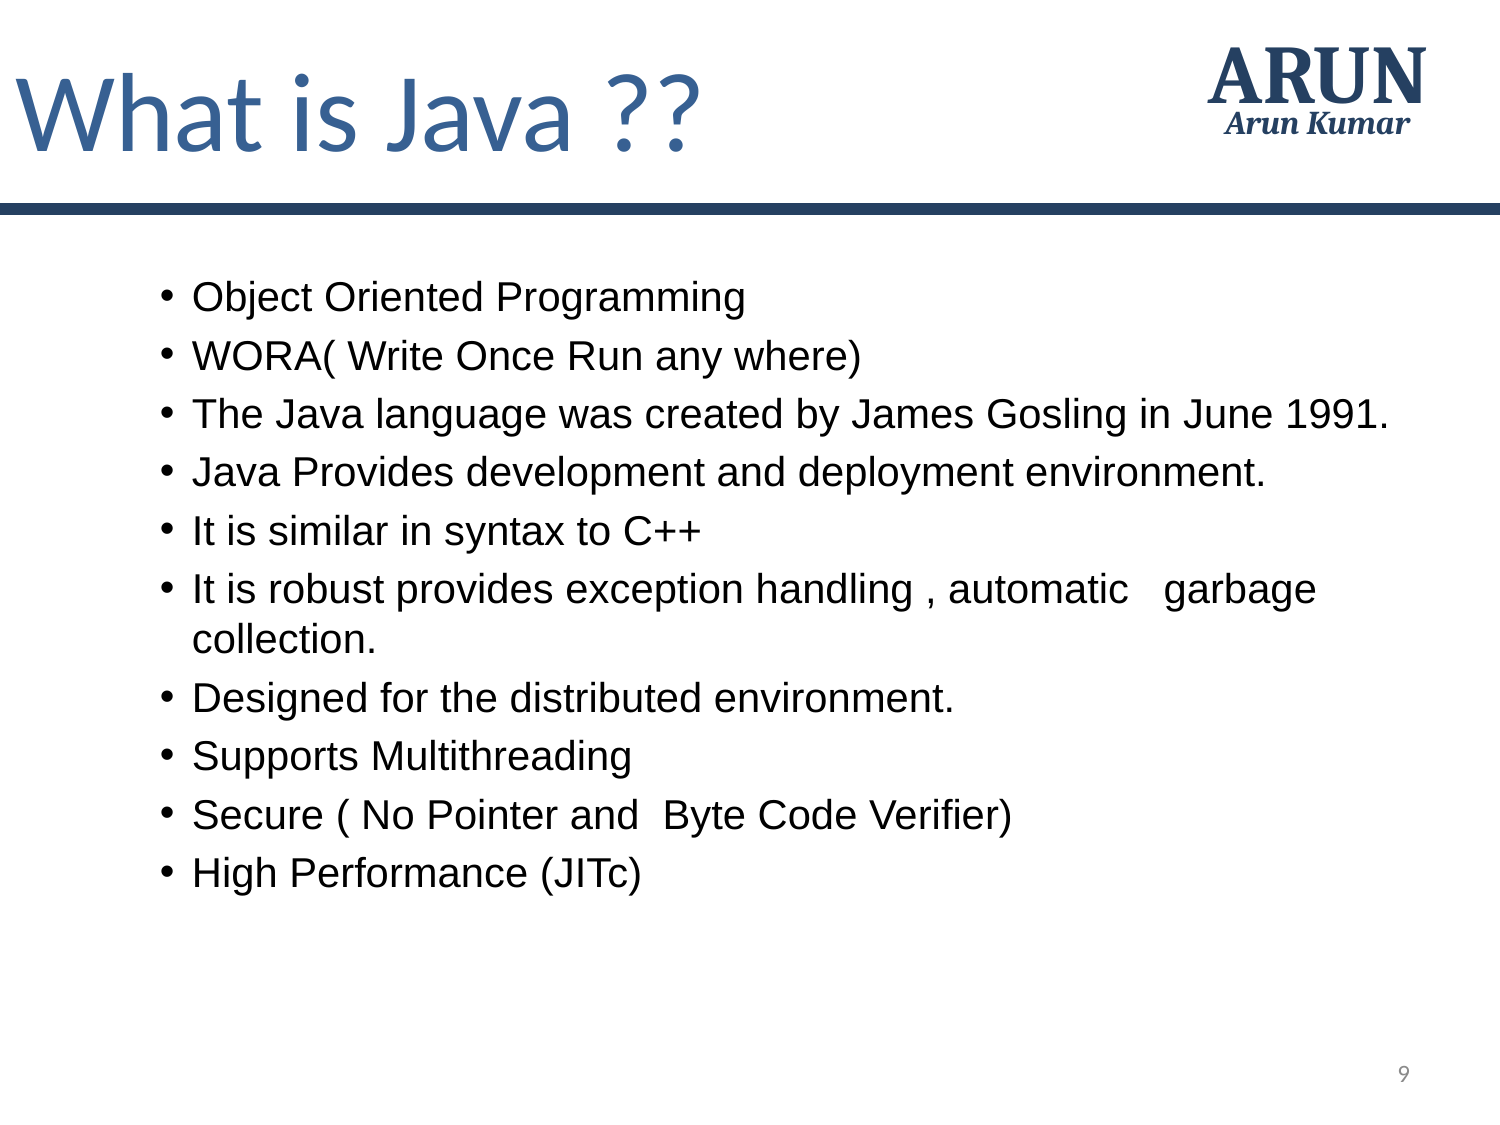

What is Java ??

ARUN
Arun Kumar

Object Oriented Programming
WORA( Write Once Run any where)
The Java language was created by James Gosling in June 1991.
Java Provides development and deployment environment.
It is similar in syntax to C++
It is robust provides exception handling , automatic   garbage collection.
Designed for the distributed environment.
Supports Multithreading
Secure ( No Pointer and  Byte Code Verifier)
High Performance (JITc)
9